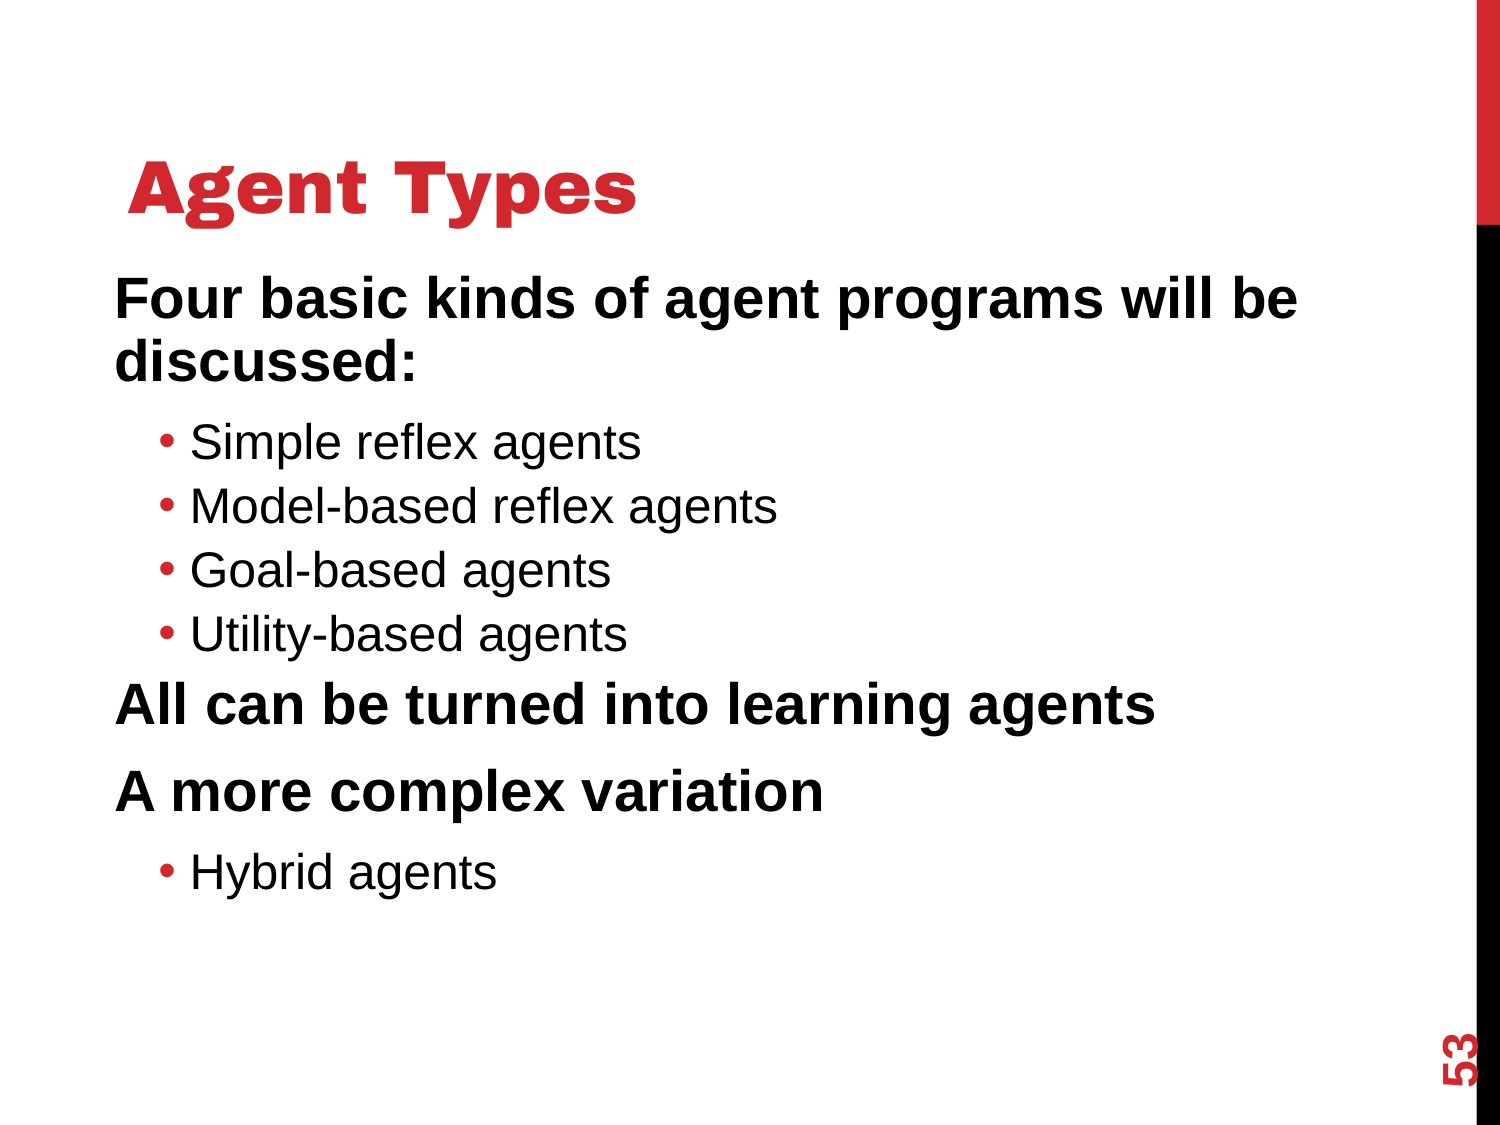

# Agent Types
Four basic kinds of agent programs will be discussed:
Simple reflex agents
Model-based reflex agents
Goal-based agents
Utility-based agents
All can be turned into learning agents
A more complex variation
Hybrid agents
53